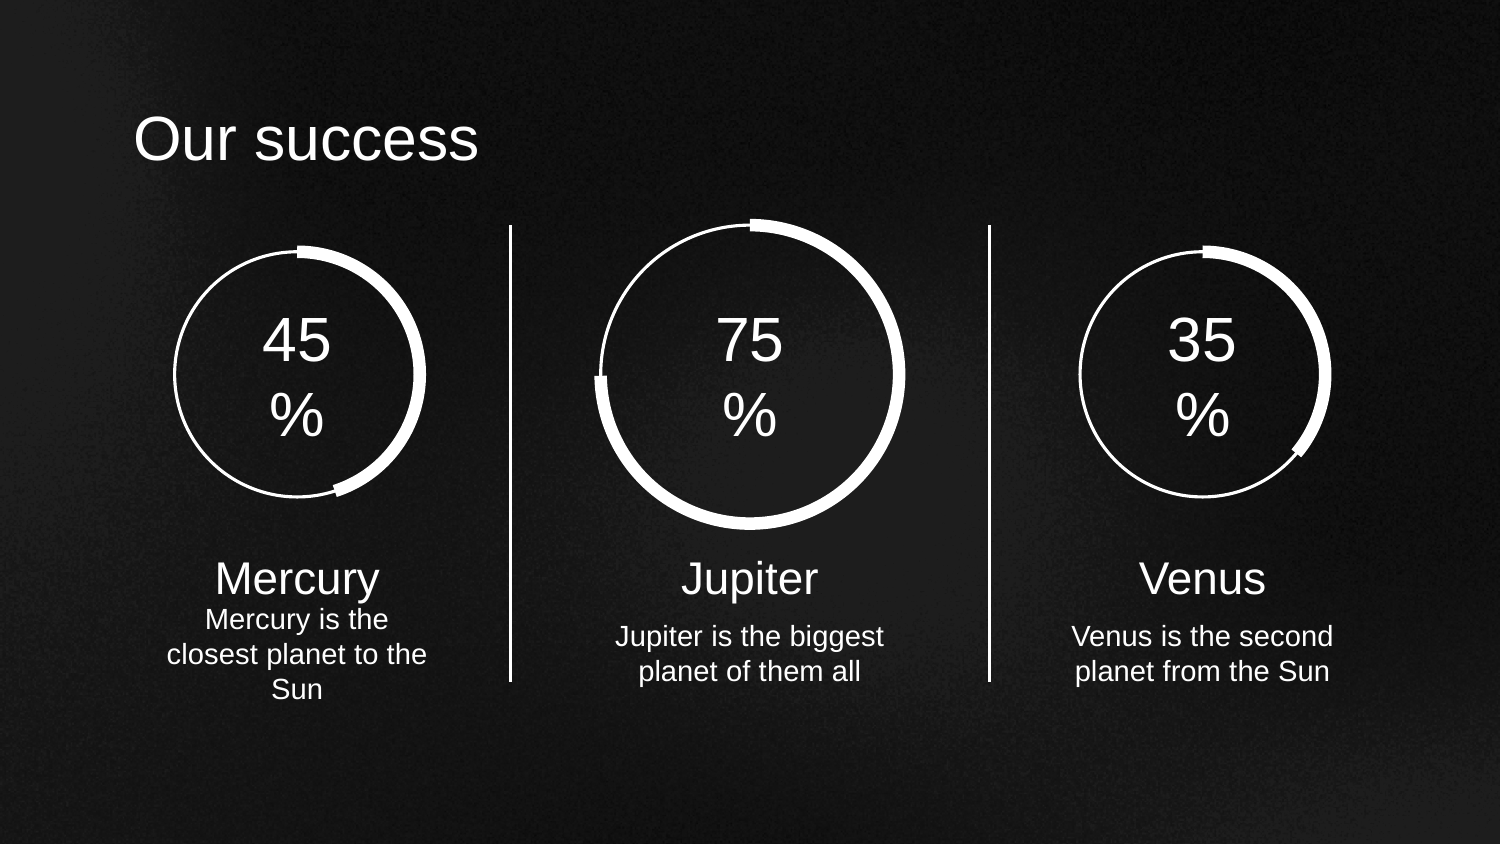

# Our success

45%
75%
35%
Mercury
Jupiter
Venus
Mercury is the closest planet to the Sun
Jupiter is the biggest planet of them all
Venus is the second planet from the Sun